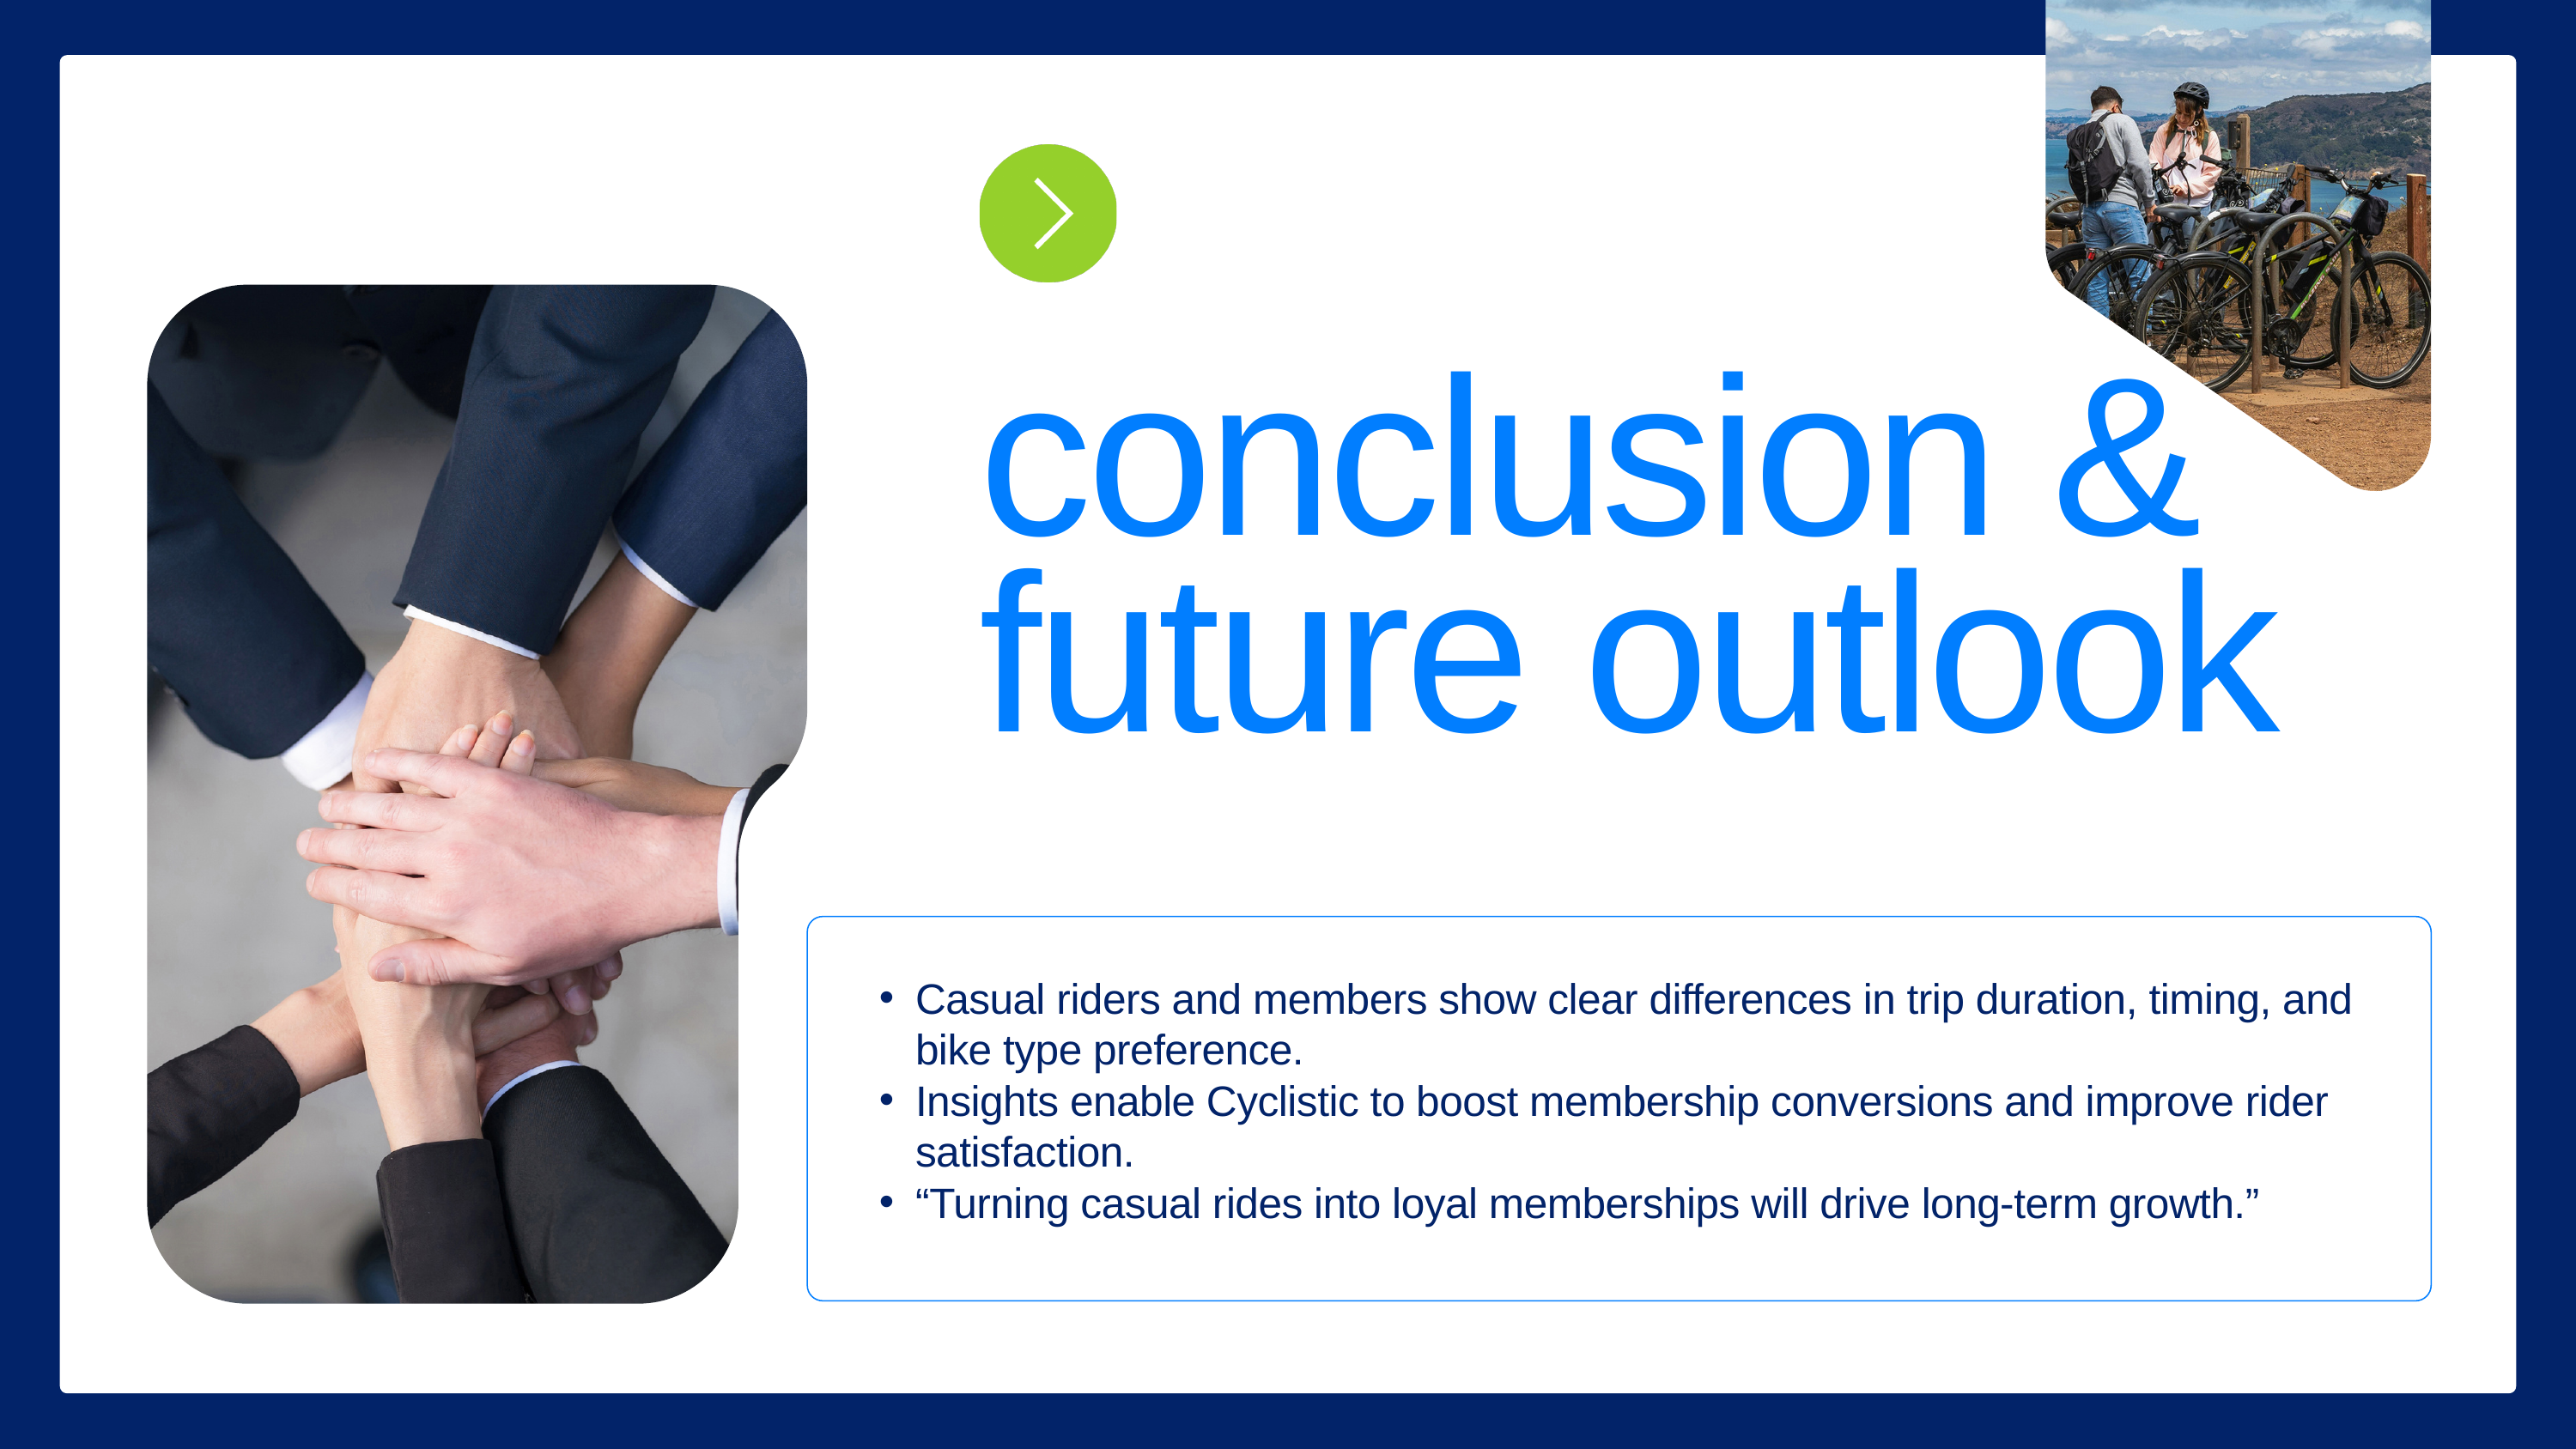

conclusion & future outlook

Casual riders and members show clear differences in trip duration, timing, and bike type preference.
Insights enable Cyclistic to boost membership conversions and improve rider satisfaction.
“Turning casual rides into loyal memberships will drive long-term growth.”